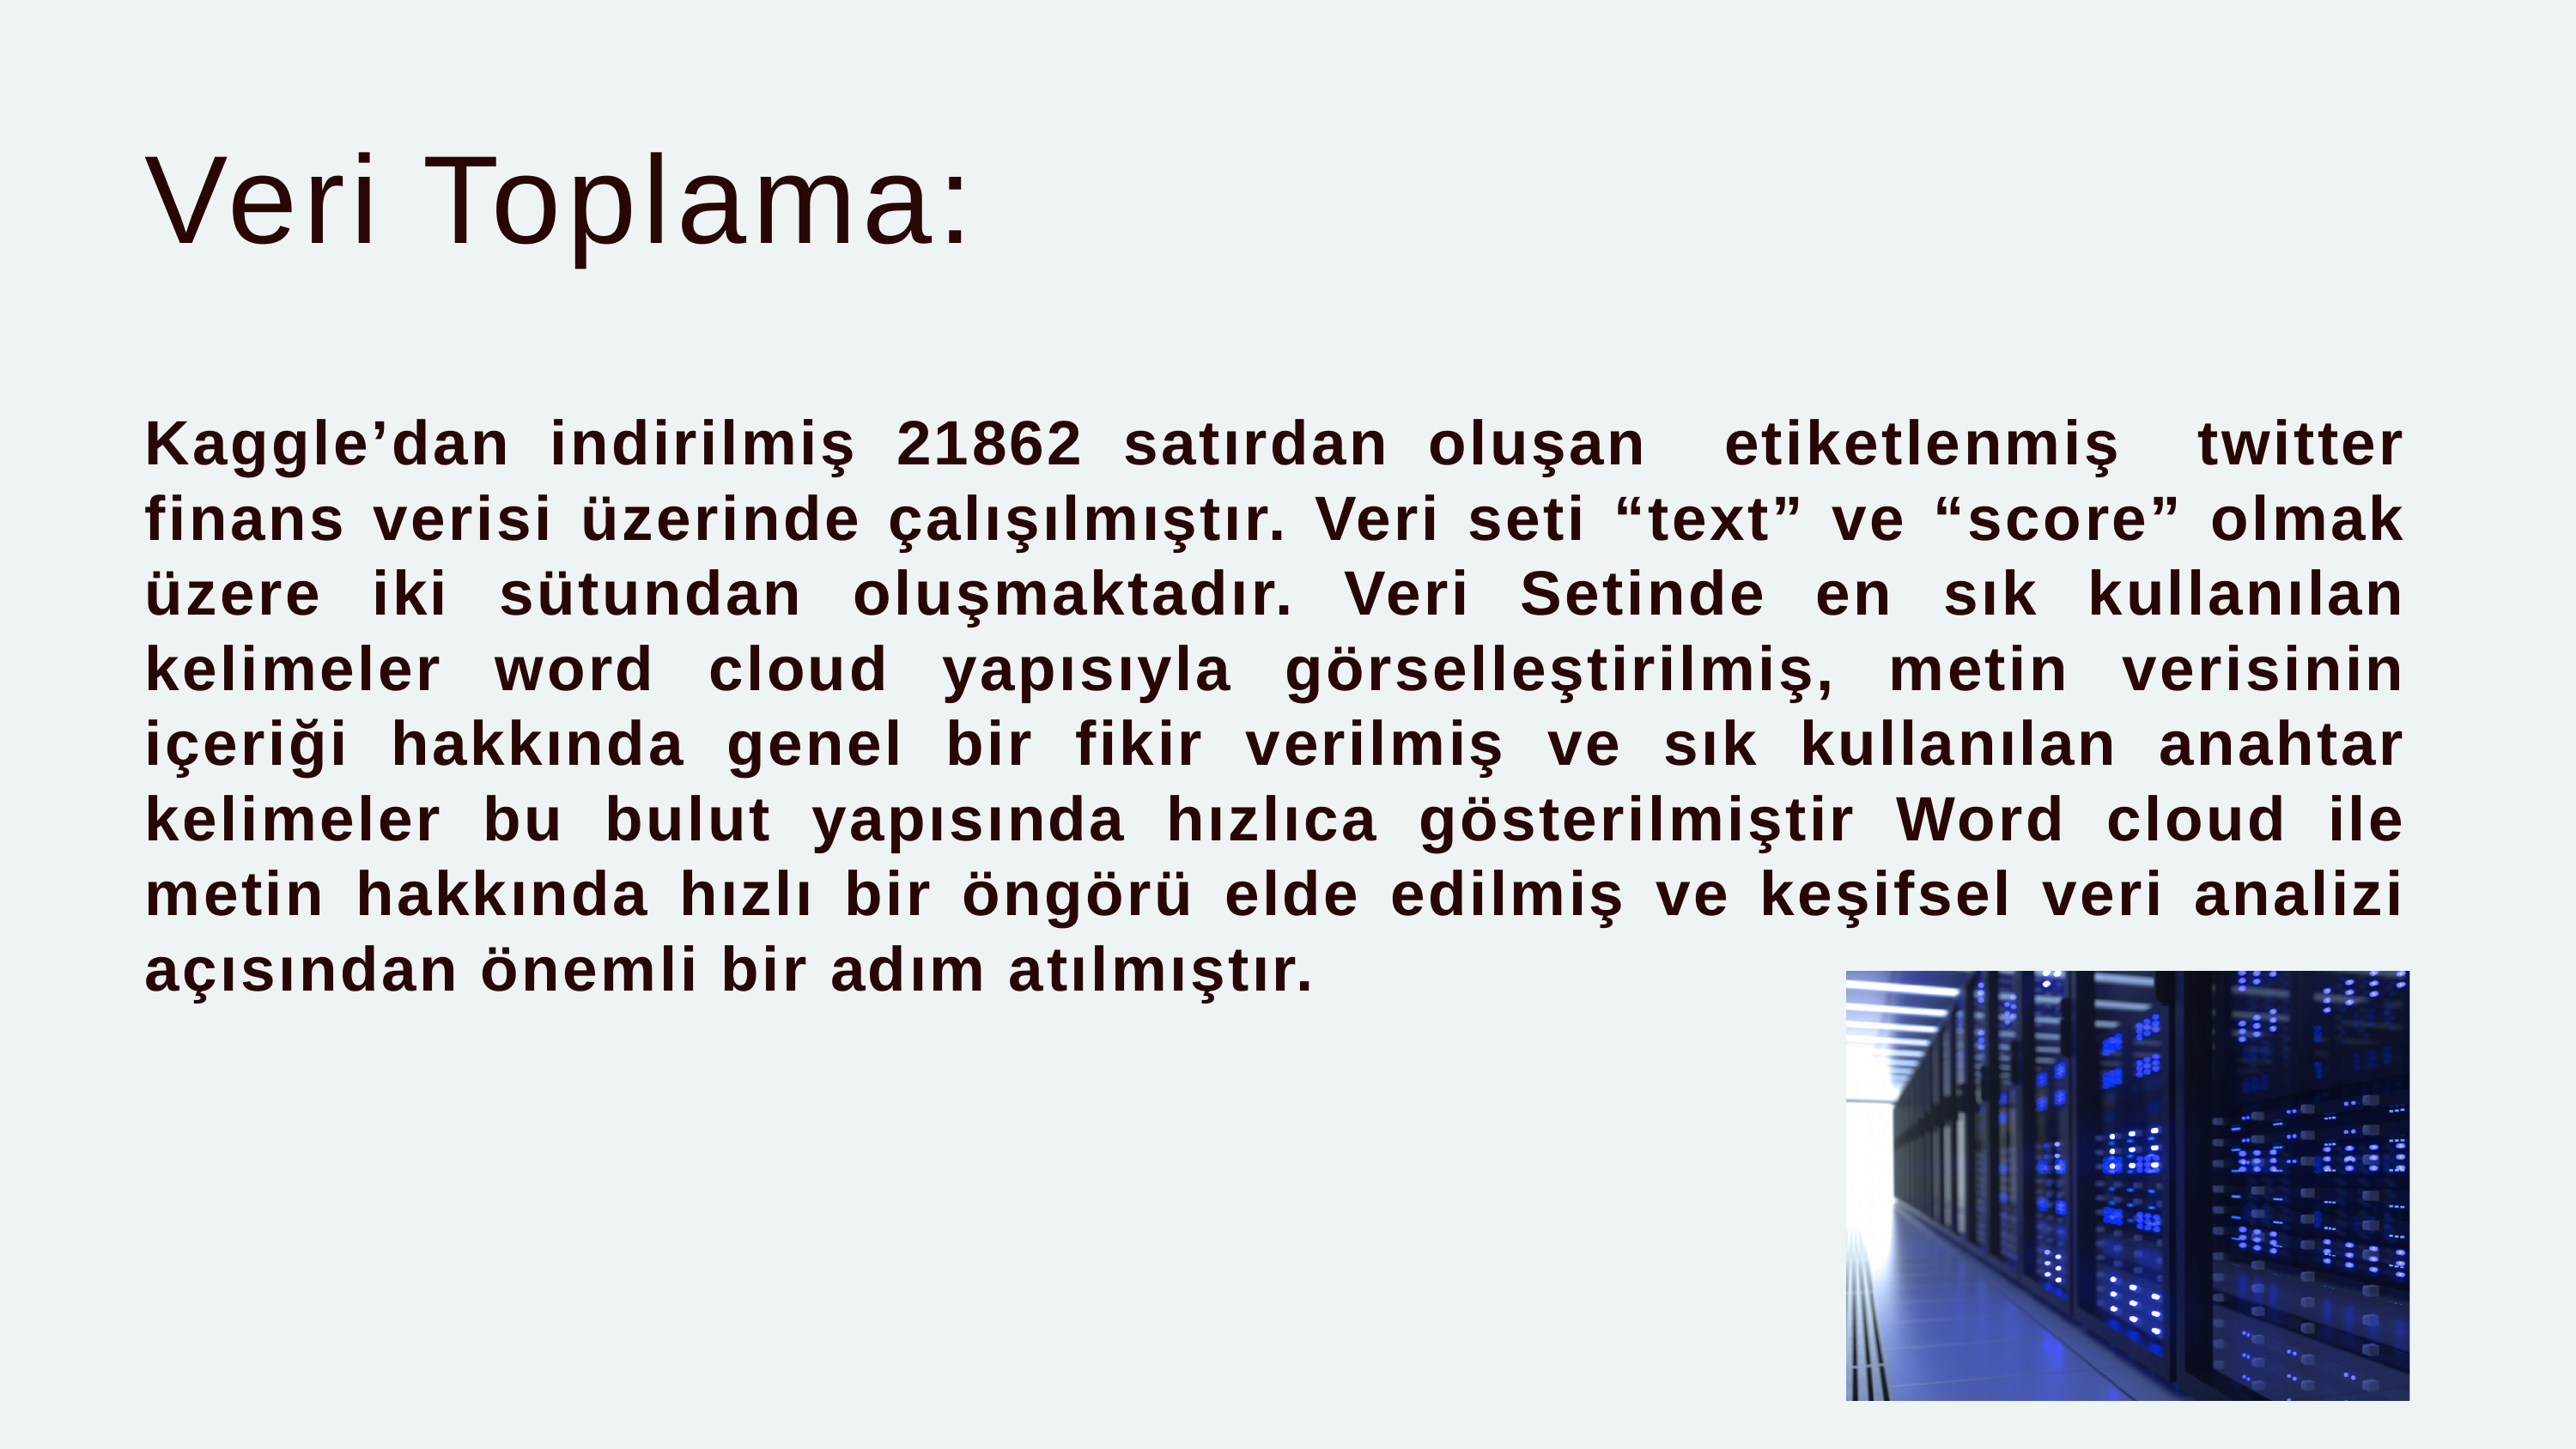

Veri Toplama:
Kaggle’dan indirilmiş 21862 satırdan oluşan  etiketlenmiş  twitter finans verisi üzerinde çalışılmıştır. Veri seti “text” ve “score” olmak üzere iki sütundan oluşmaktadır. Veri Setinde en sık kullanılan kelimeler word cloud yapısıyla görselleştirilmiş, metin verisinin içeriği hakkında genel bir fikir verilmiş ve sık kullanılan anahtar kelimeler bu bulut yapısında hızlıca gösterilmiştir Word cloud ile metin hakkında hızlı bir öngörü elde edilmiş ve keşifsel veri analizi açısından önemli bir adım atılmıştır.